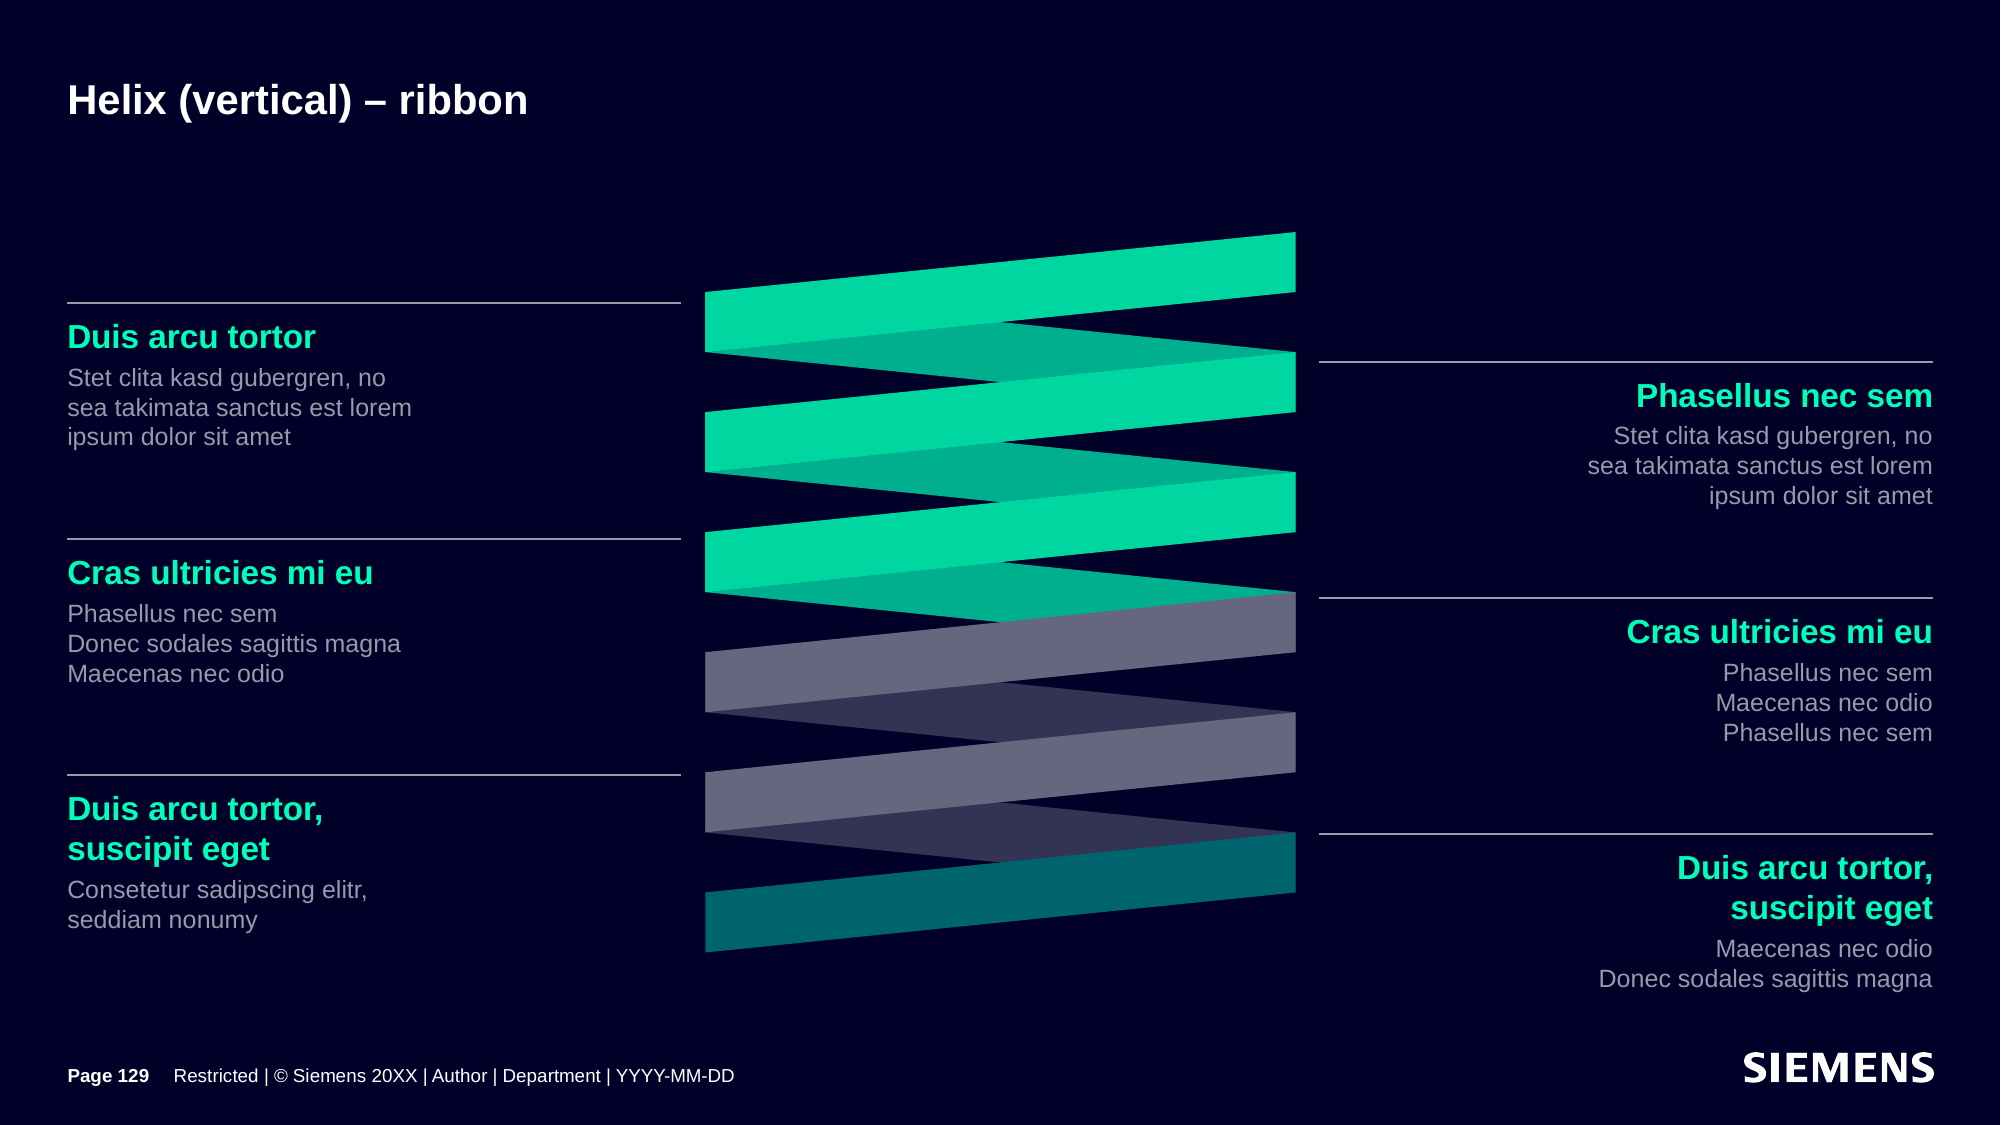

# Helix (vertical) – ribbon

Duis arcu tortor
Stet clita kasd gubergren, no sea takimata sanctus est lorem ipsum dolor sit amet
Phasellus nec sem
Stet clita kasd gubergren, no sea takimata sanctus est lorem ipsum dolor sit amet
Cras ultricies mi eu
Phasellus nec sem
Donec sodales sagittis magna
Maecenas nec odio
Cras ultricies mi eu
Phasellus nec sem
Maecenas nec odio
Phasellus nec sem
Duis arcu tortor, suscipit eget
Consetetur sadipscing elitr, seddiam nonumy
Duis arcu tortor, suscipit eget
Maecenas nec odio
Donec sodales sagittis magna
Page 129
Restricted | © Siemens 20XX | Author | Department | YYYY-MM-DD